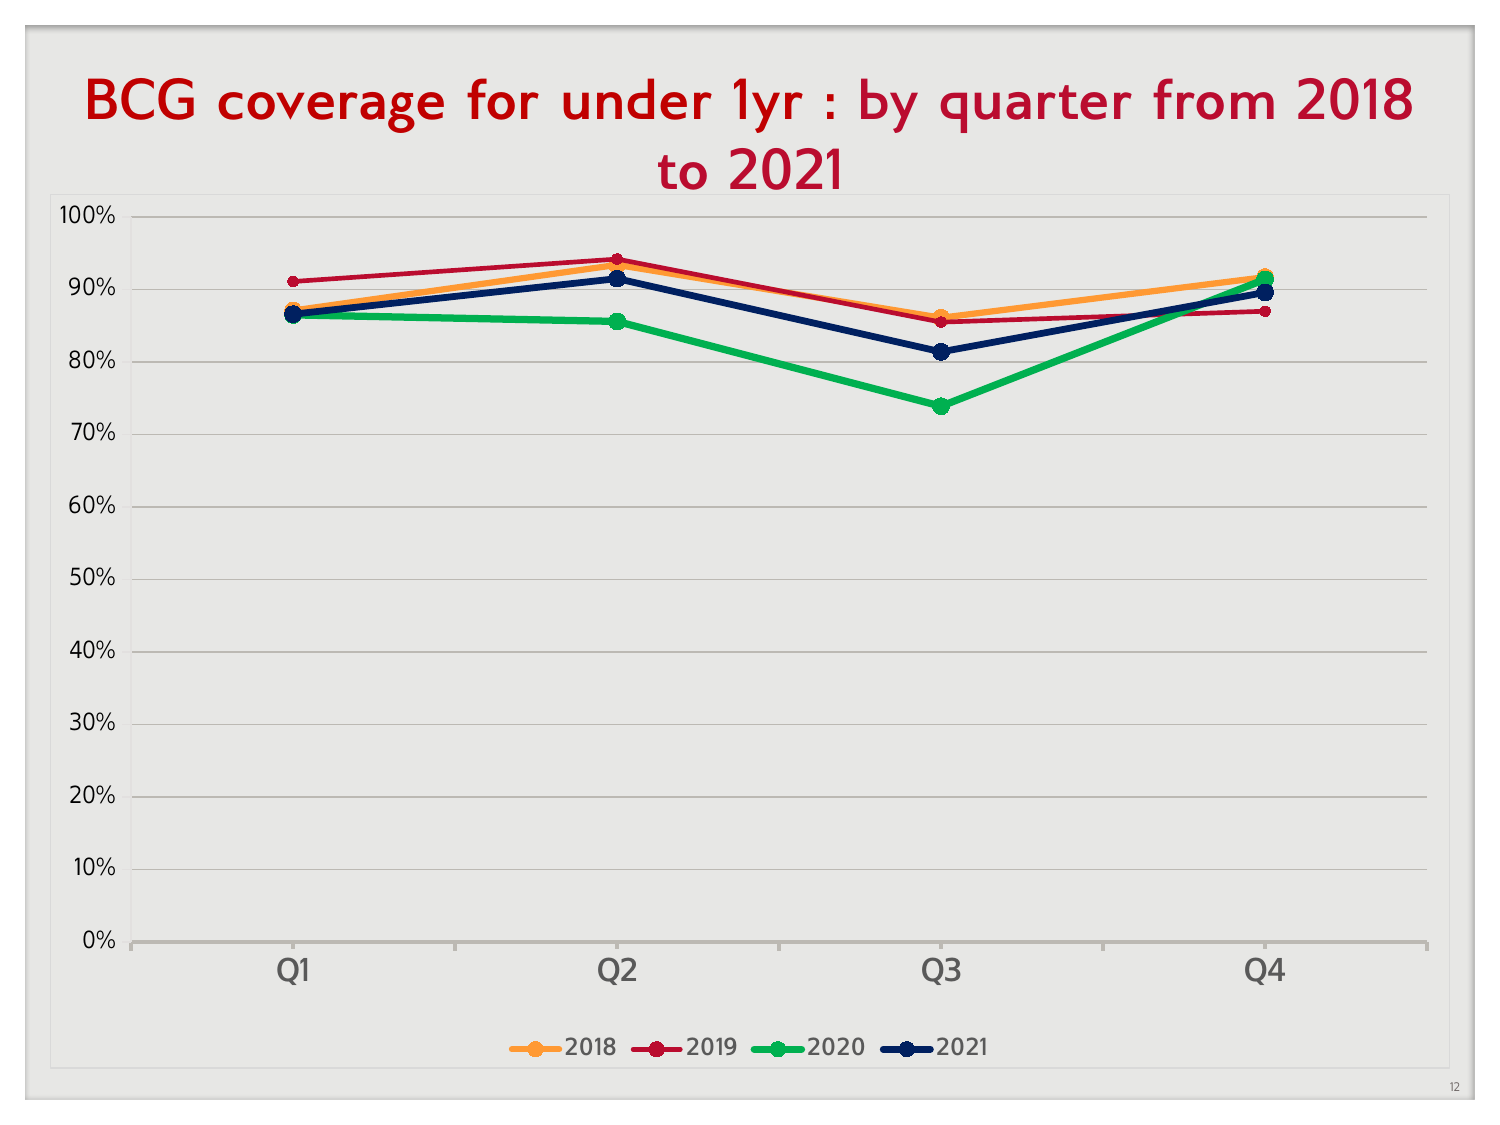

# BCG coverage for under 1yr : by quarter from 2018 to 2021

### Chart

| Category | 2018 | 2019 | 2020 | 2021 |
|---|---|---|---|---|
| Q1 | 0.871 | 0.9109999999999999 | 0.865 | 0.866 |
| Q2 | 0.934 | 0.9420000000000001 | 0.856 | 0.915 |
| Q3 | 0.861 | 0.855 | 0.7390000000000001 | 0.8140000000000001 |
| Q4 | 0.917 | 0.87 | 0.914 | 0.8959999999999999 |
12